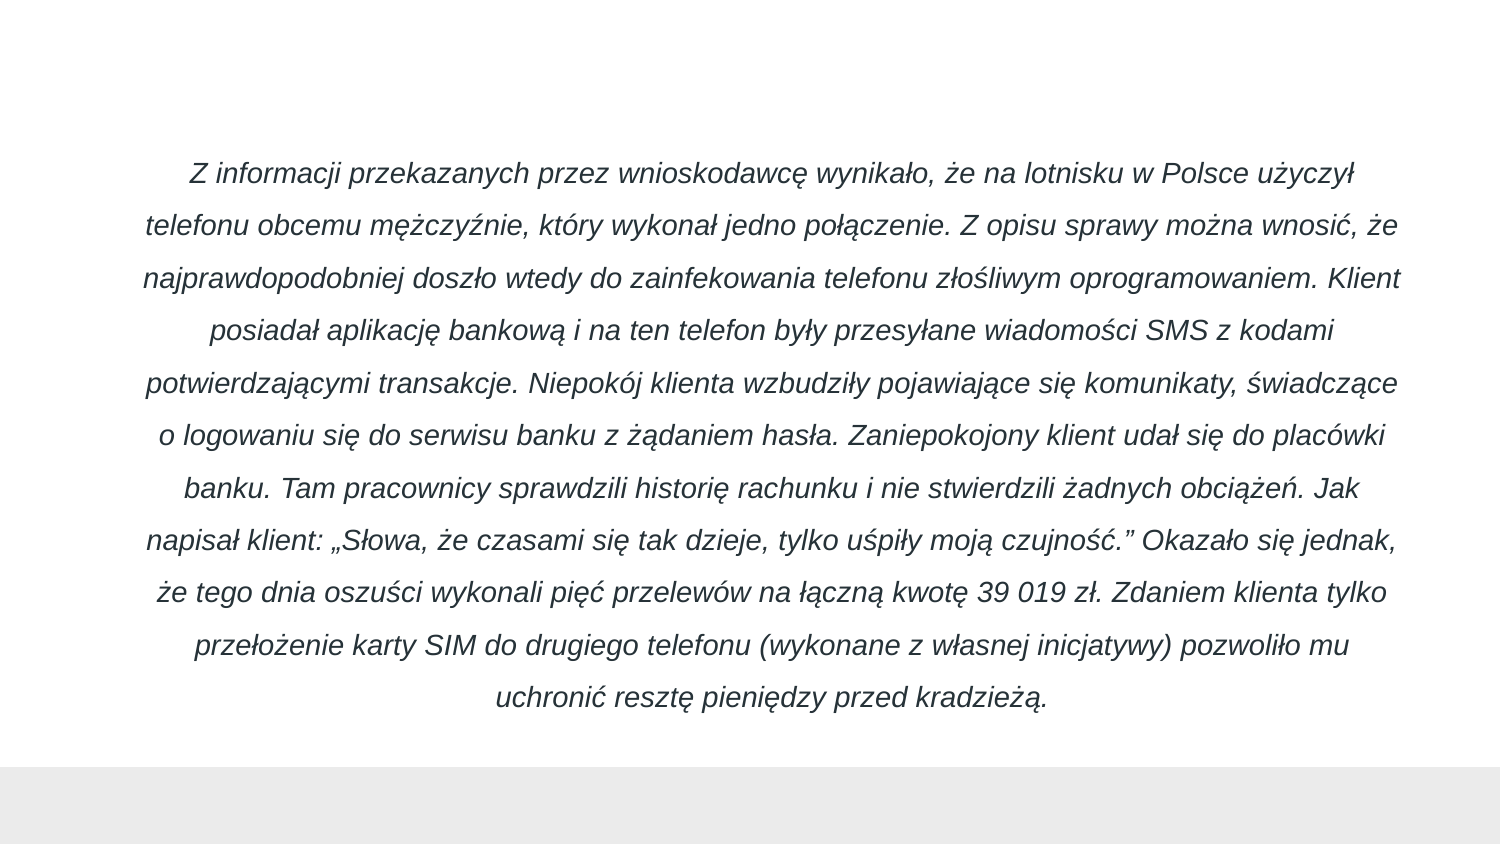

Z informacji przekazanych przez wnioskodawcę wynikało, że na lotnisku w Polsce użyczył telefonu obcemu mężczyźnie, który wykonał jedno połączenie. Z opisu sprawy można wnosić, że najprawdopodobniej doszło wtedy do zainfekowania telefonu złośliwym oprogramowaniem. Klient posiadał aplikację bankową i na ten telefon były przesyłane wiadomości SMS z kodami potwierdzającymi transakcje. Niepokój klienta wzbudziły pojawiające się komunikaty, świadczące o logowaniu się do serwisu banku z żądaniem hasła. Zaniepokojony klient udał się do placówki banku. Tam pracownicy sprawdzili historię rachunku i nie stwierdzili żadnych obciążeń. Jak napisał klient: „Słowa, że czasami się tak dzieje, tylko uśpiły moją czujność.” Okazało się jednak, że tego dnia oszuści wykonali pięć przelewów na łączną kwotę 39 019 zł. Zdaniem klienta tylko przełożenie karty SIM do drugiego telefonu (wykonane z własnej inicjatywy) pozwoliło mu uchronić resztę pieniędzy przed kradzieżą.